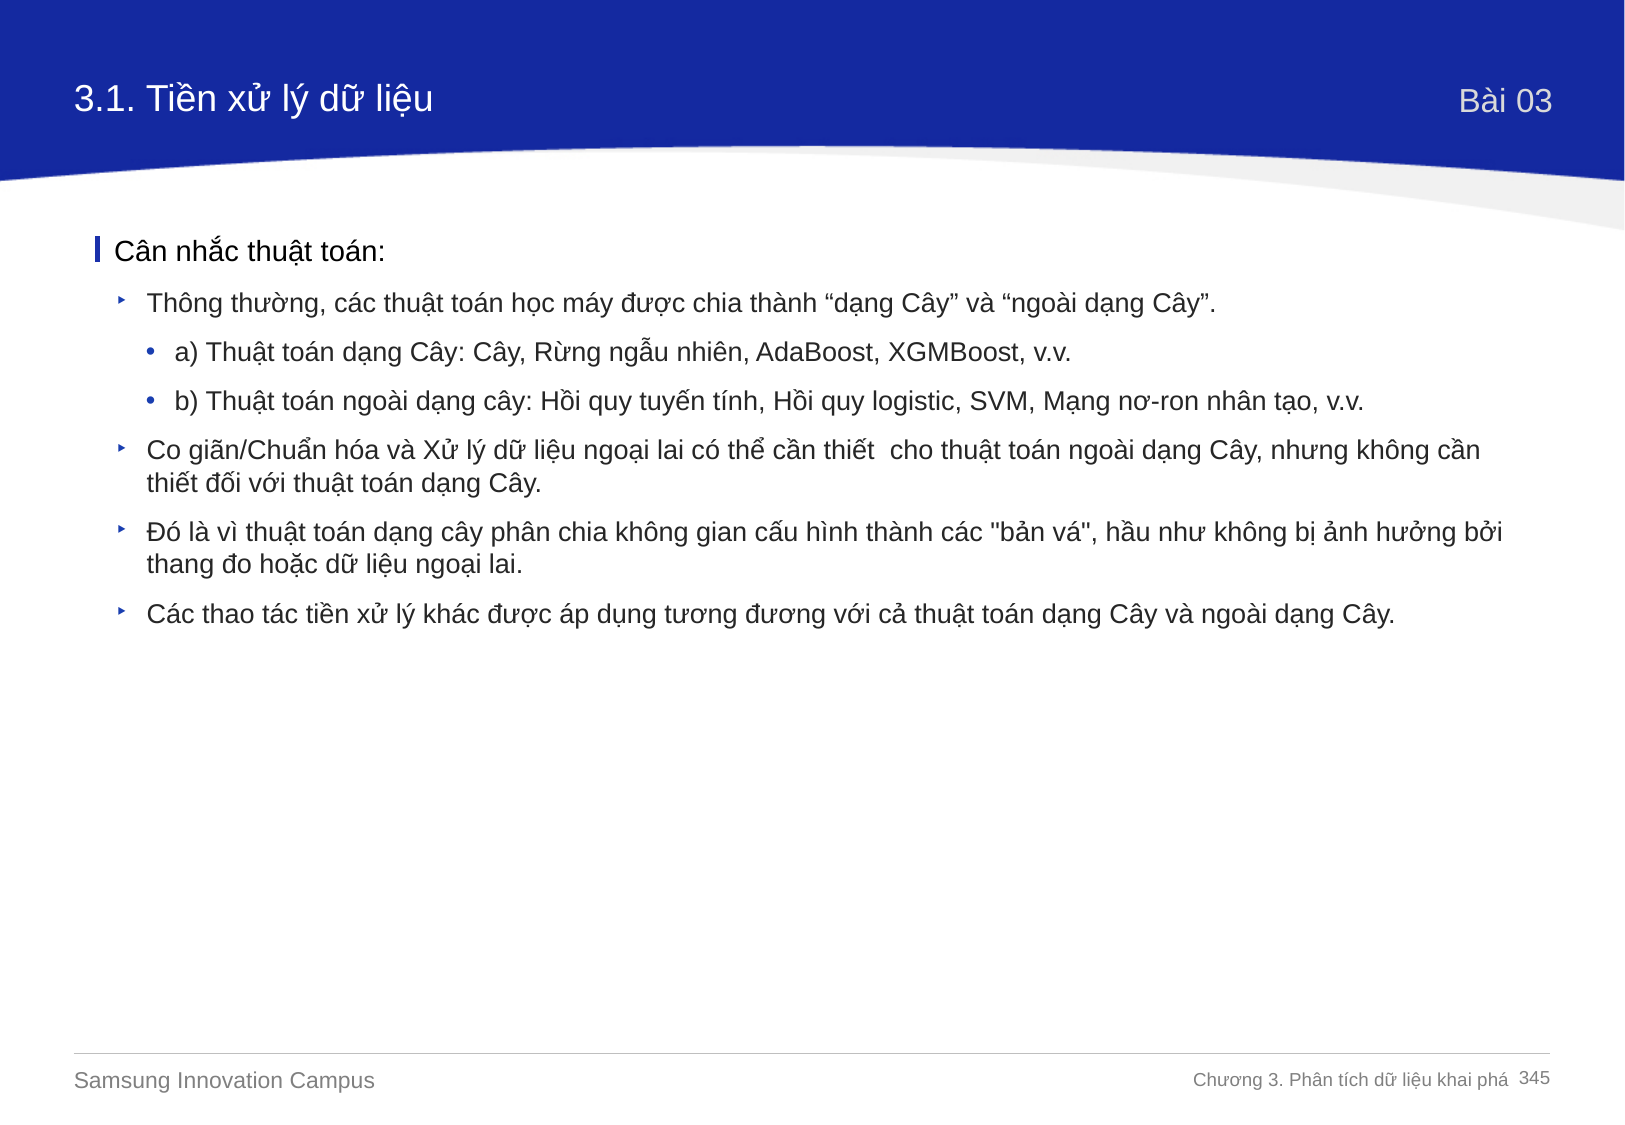

3.1. Tiền xử lý dữ liệu
Bài 03
Cân nhắc thuật toán:
Thông thường, các thuật toán học máy được chia thành “dạng Cây” và “ngoài dạng Cây”.
a) Thuật toán dạng Cây: Cây, Rừng ngẫu nhiên, AdaBoost, XGMBoost, v.v.
b) Thuật toán ngoài dạng cây: Hồi quy tuyến tính, Hồi quy logistic, SVM, Mạng nơ-ron nhân tạo, v.v.
Co giãn/Chuẩn hóa và Xử lý dữ liệu ngoại lai có thể cần thiết  cho thuật toán ngoài dạng Cây, nhưng không cần thiết đối với thuật toán dạng Cây.
Đó là vì thuật toán dạng cây phân chia không gian cấu hình thành các "bản vá", hầu như không bị ảnh hưởng bởi thang đo hoặc dữ liệu ngoại lai.
Các thao tác tiền xử lý khác được áp dụng tương đương với cả thuật toán dạng Cây và ngoài dạng Cây.